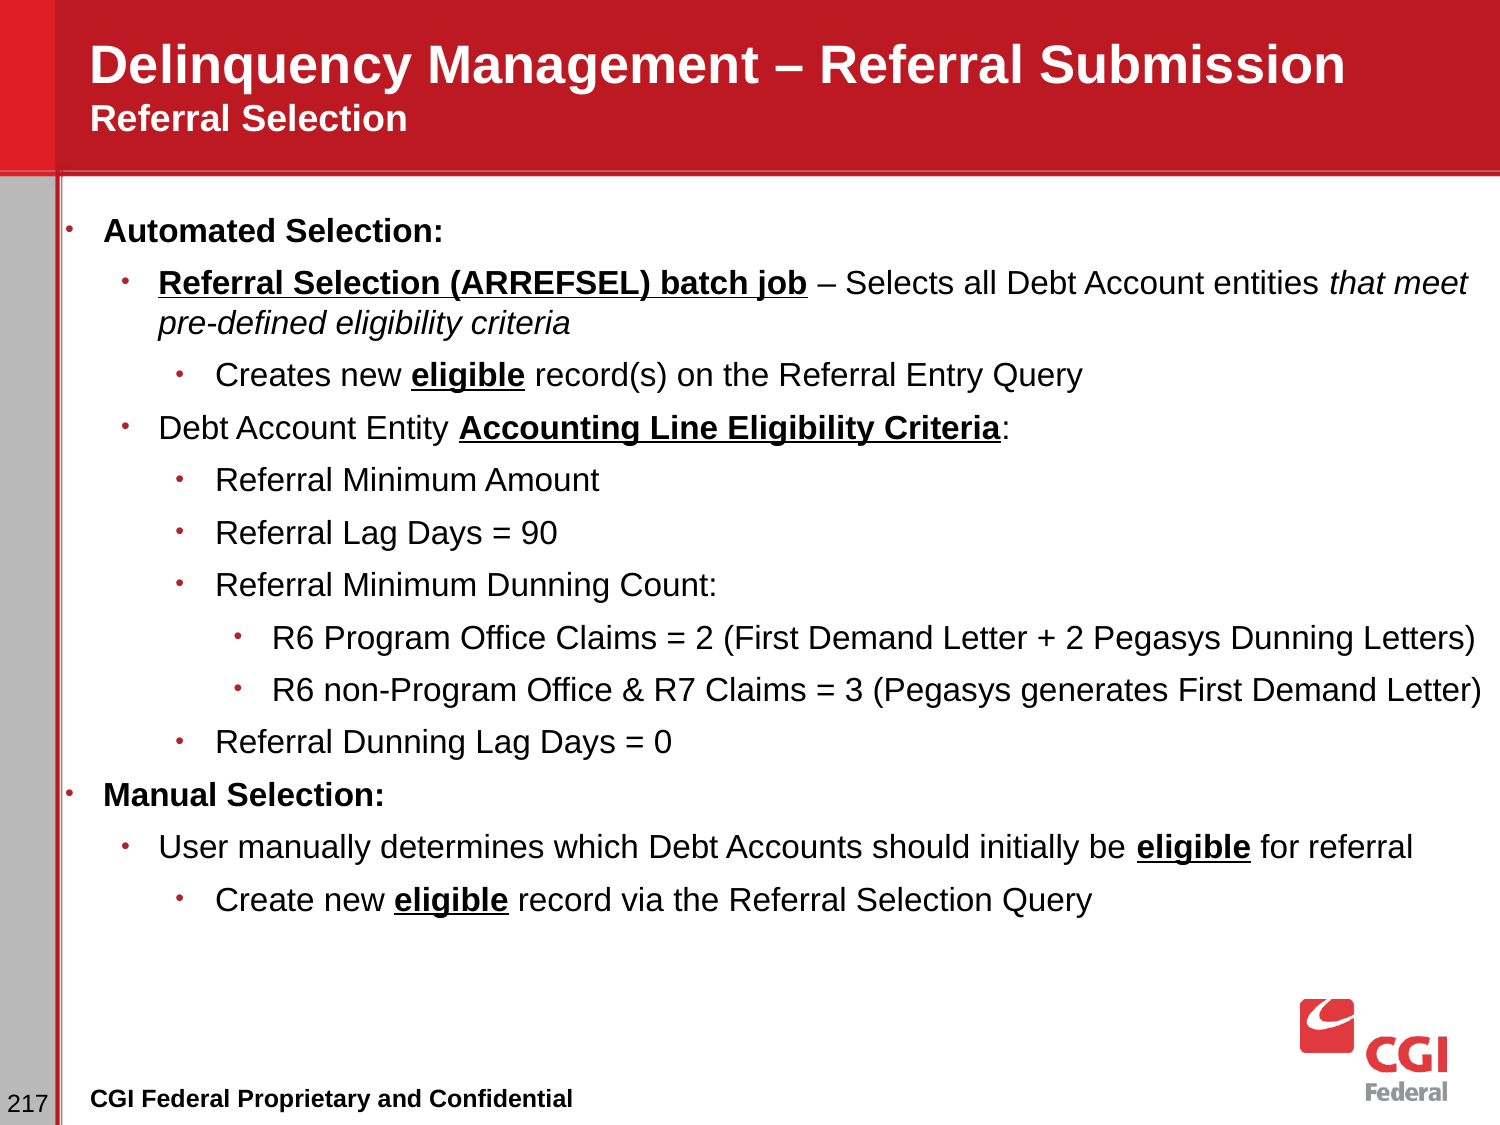

# Delinquency Management – Referral Submission Referral Selection
Automated Selection:
Referral Selection (ARREFSEL) batch job – Selects all Debt Account entities that meet pre-defined eligibility criteria
Creates new eligible record(s) on the Referral Entry Query
Debt Account Entity Accounting Line Eligibility Criteria:
Referral Minimum Amount
Referral Lag Days = 90
Referral Minimum Dunning Count:
R6 Program Office Claims = 2 (First Demand Letter + 2 Pegasys Dunning Letters)
R6 non-Program Office & R7 Claims = 3 (Pegasys generates First Demand Letter)
Referral Dunning Lag Days = 0
Manual Selection:
User manually determines which Debt Accounts should initially be eligible for referral
Create new eligible record via the Referral Selection Query
217
CGI Federal Proprietary and Confidential